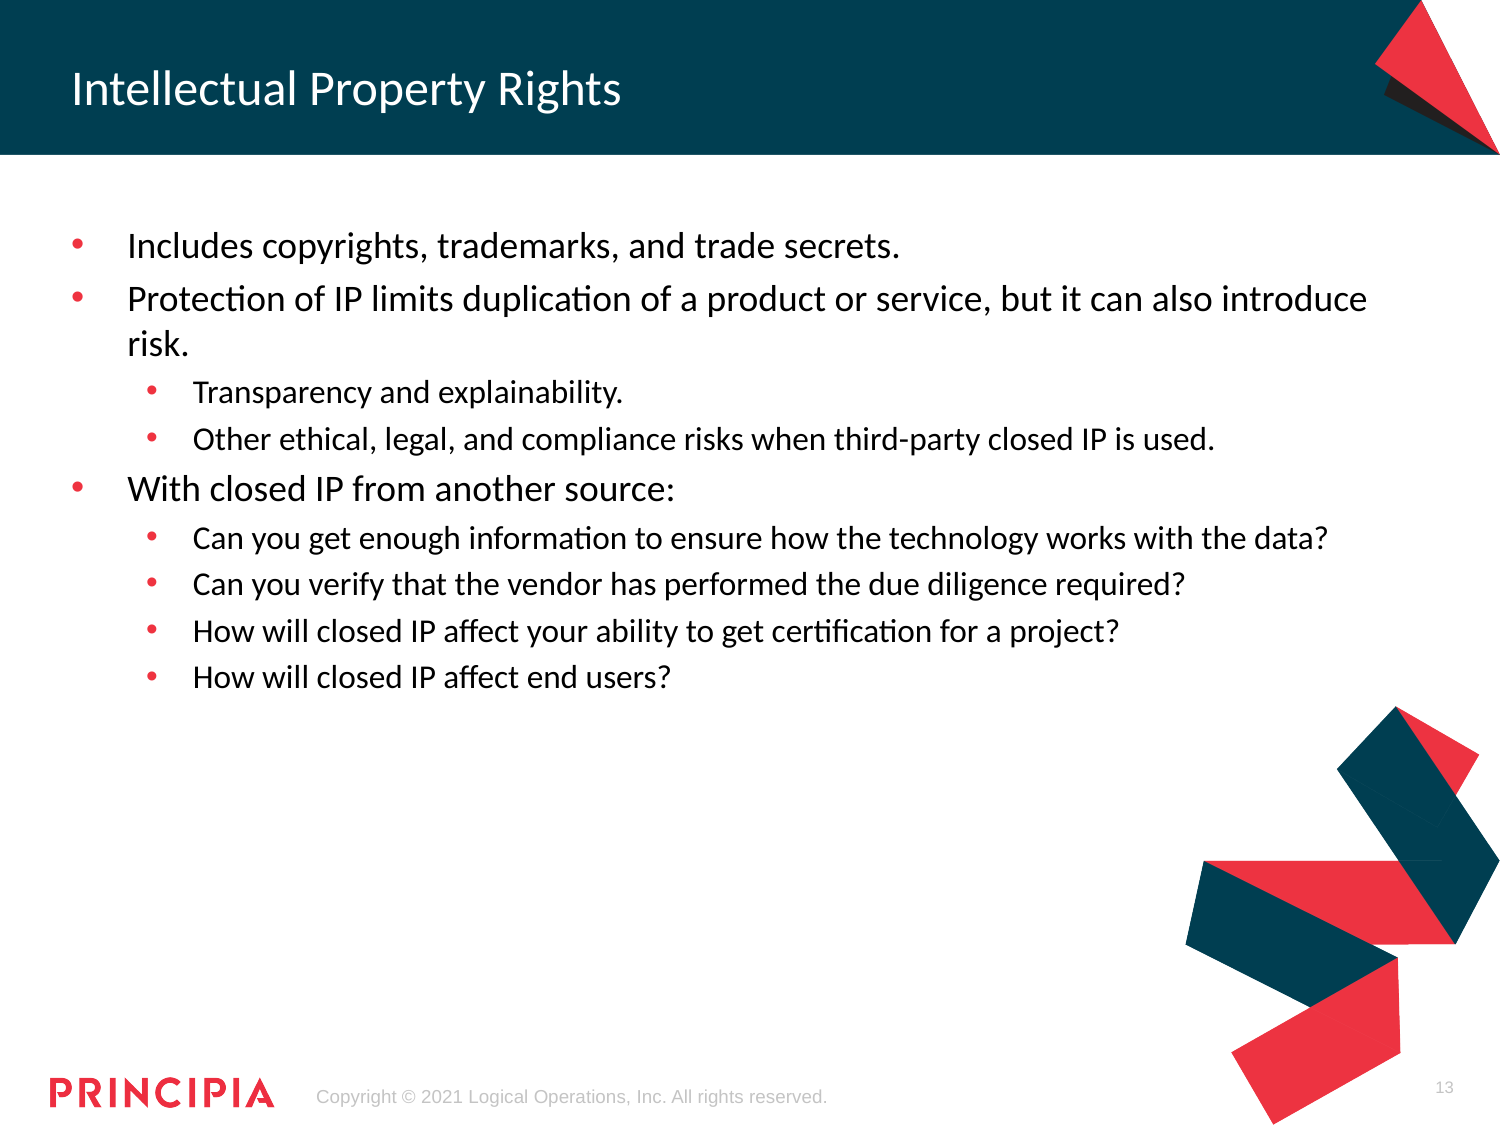

# Intellectual Property Rights
Includes copyrights, trademarks, and trade secrets.
Protection of IP limits duplication of a product or service, but it can also introduce risk.
Transparency and explainability.
Other ethical, legal, and compliance risks when third-party closed IP is used.
With closed IP from another source:
Can you get enough information to ensure how the technology works with the data?
Can you verify that the vendor has performed the due diligence required?
How will closed IP affect your ability to get certification for a project?
How will closed IP affect end users?
13